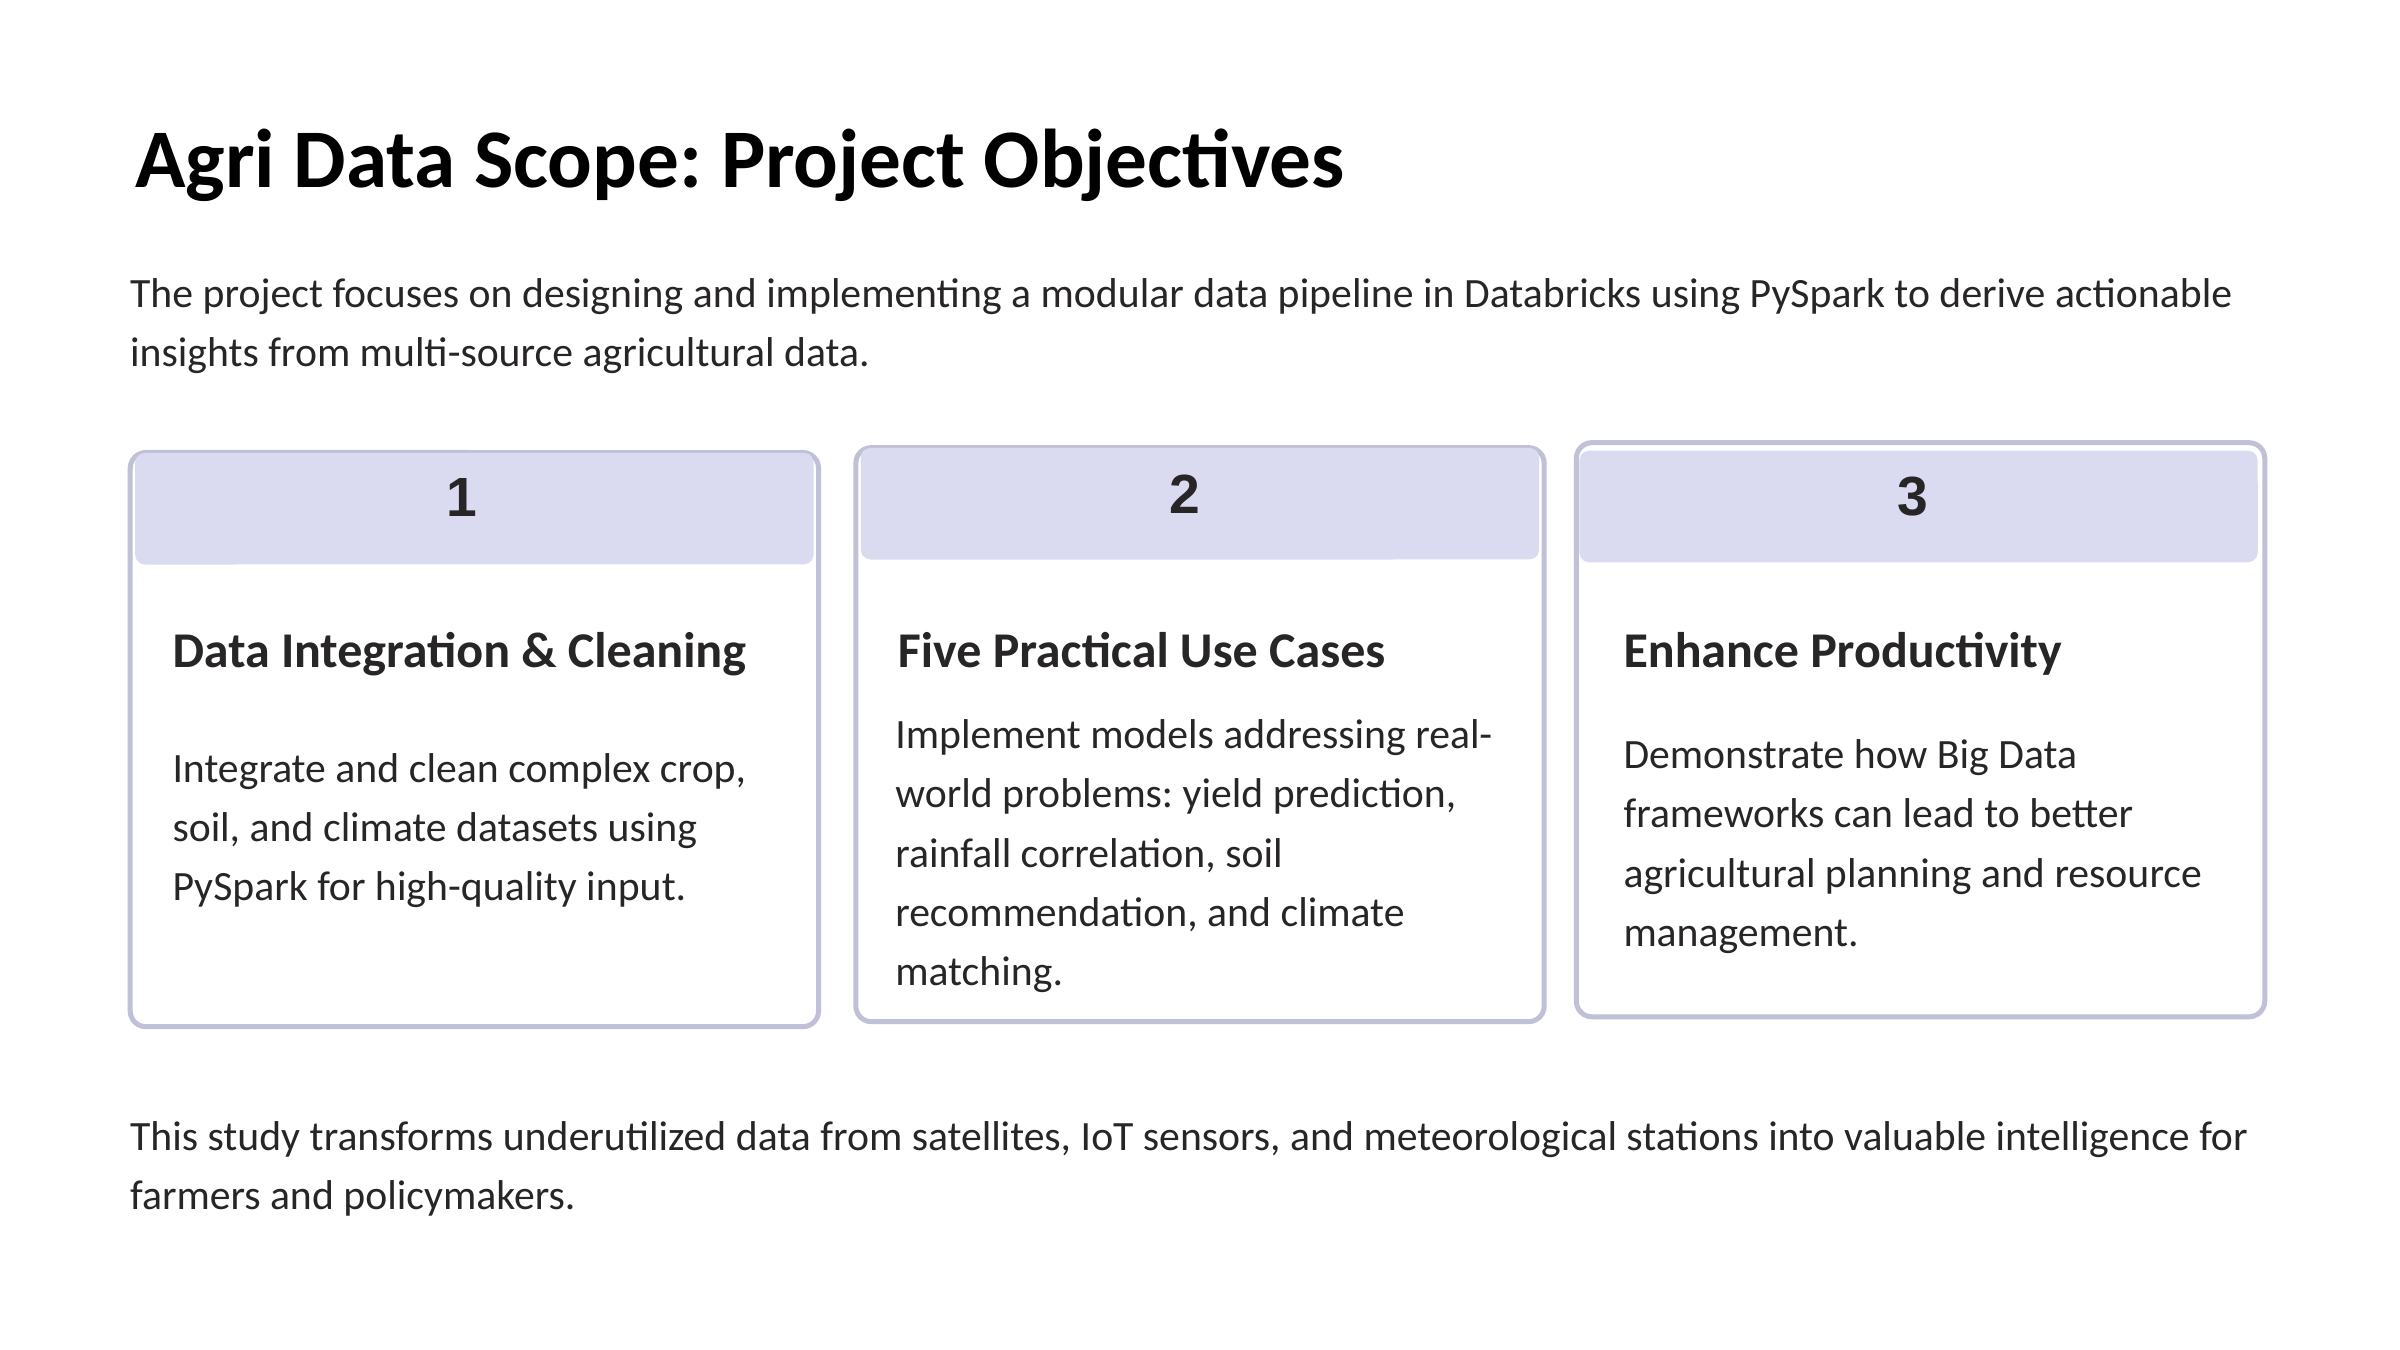

Agri Data Scope: Project Objectives
The project focuses on designing and implementing a modular data pipeline in Databricks using PySpark to derive actionable insights from multi-source agricultural data.

2
3
1
Data Integration & Cleaning
Five Practical Use Cases
Enhance Productivity
Implement models addressing real-world problems: yield prediction, rainfall correlation, soil recommendation, and climate matching.
Demonstrate how Big Data frameworks can lead to better agricultural planning and resource management.
Integrate and clean complex crop, soil, and climate datasets using PySpark for high-quality input.
This study transforms underutilized data from satellites, IoT sensors, and meteorological stations into valuable intelligence for farmers and policymakers.